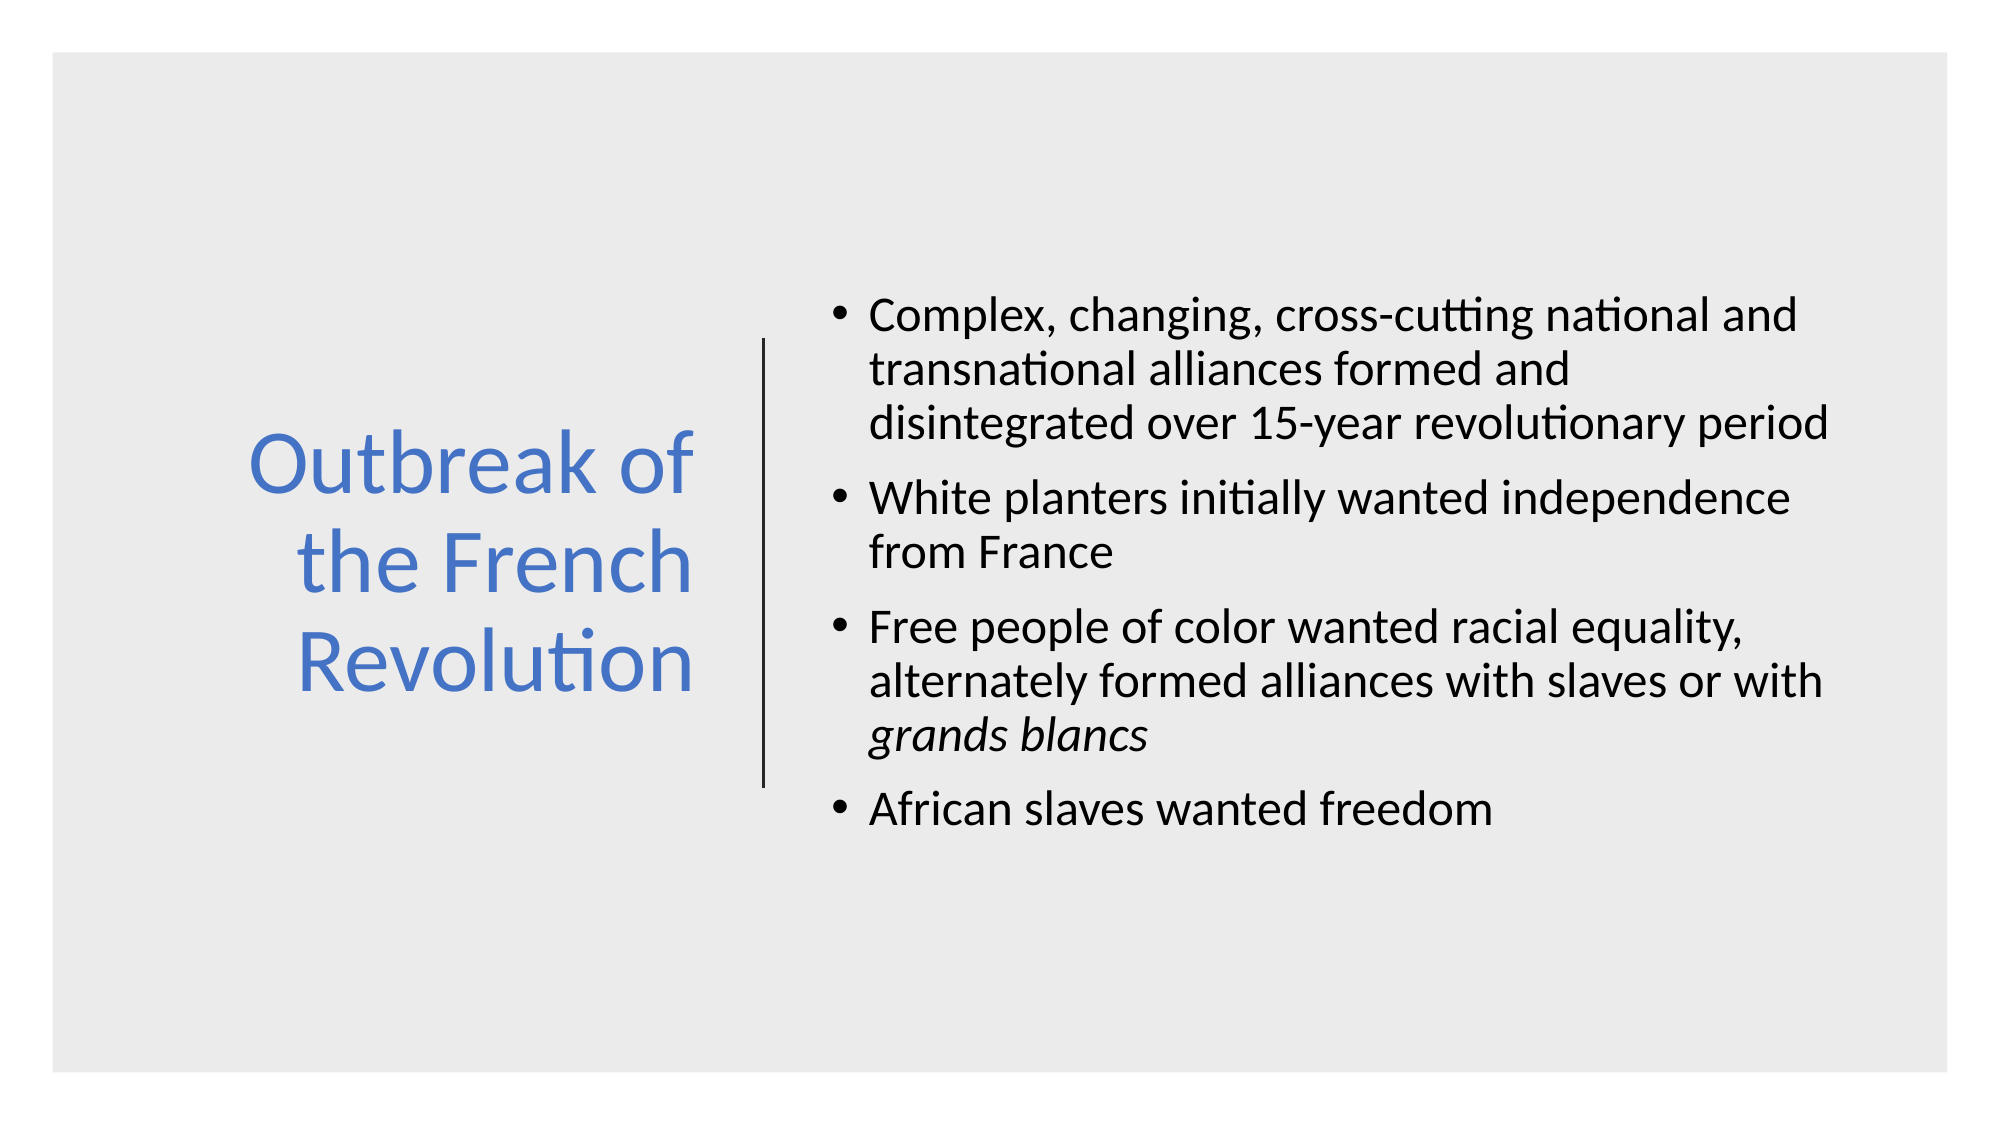

# Outbreak of the French Revolution
Complex, changing, cross-cutting national and transnational alliances formed and disintegrated over 15-year revolutionary period
White planters initially wanted independence from France
Free people of color wanted racial equality, alternately formed alliances with slaves or with grands blancs
African slaves wanted freedom